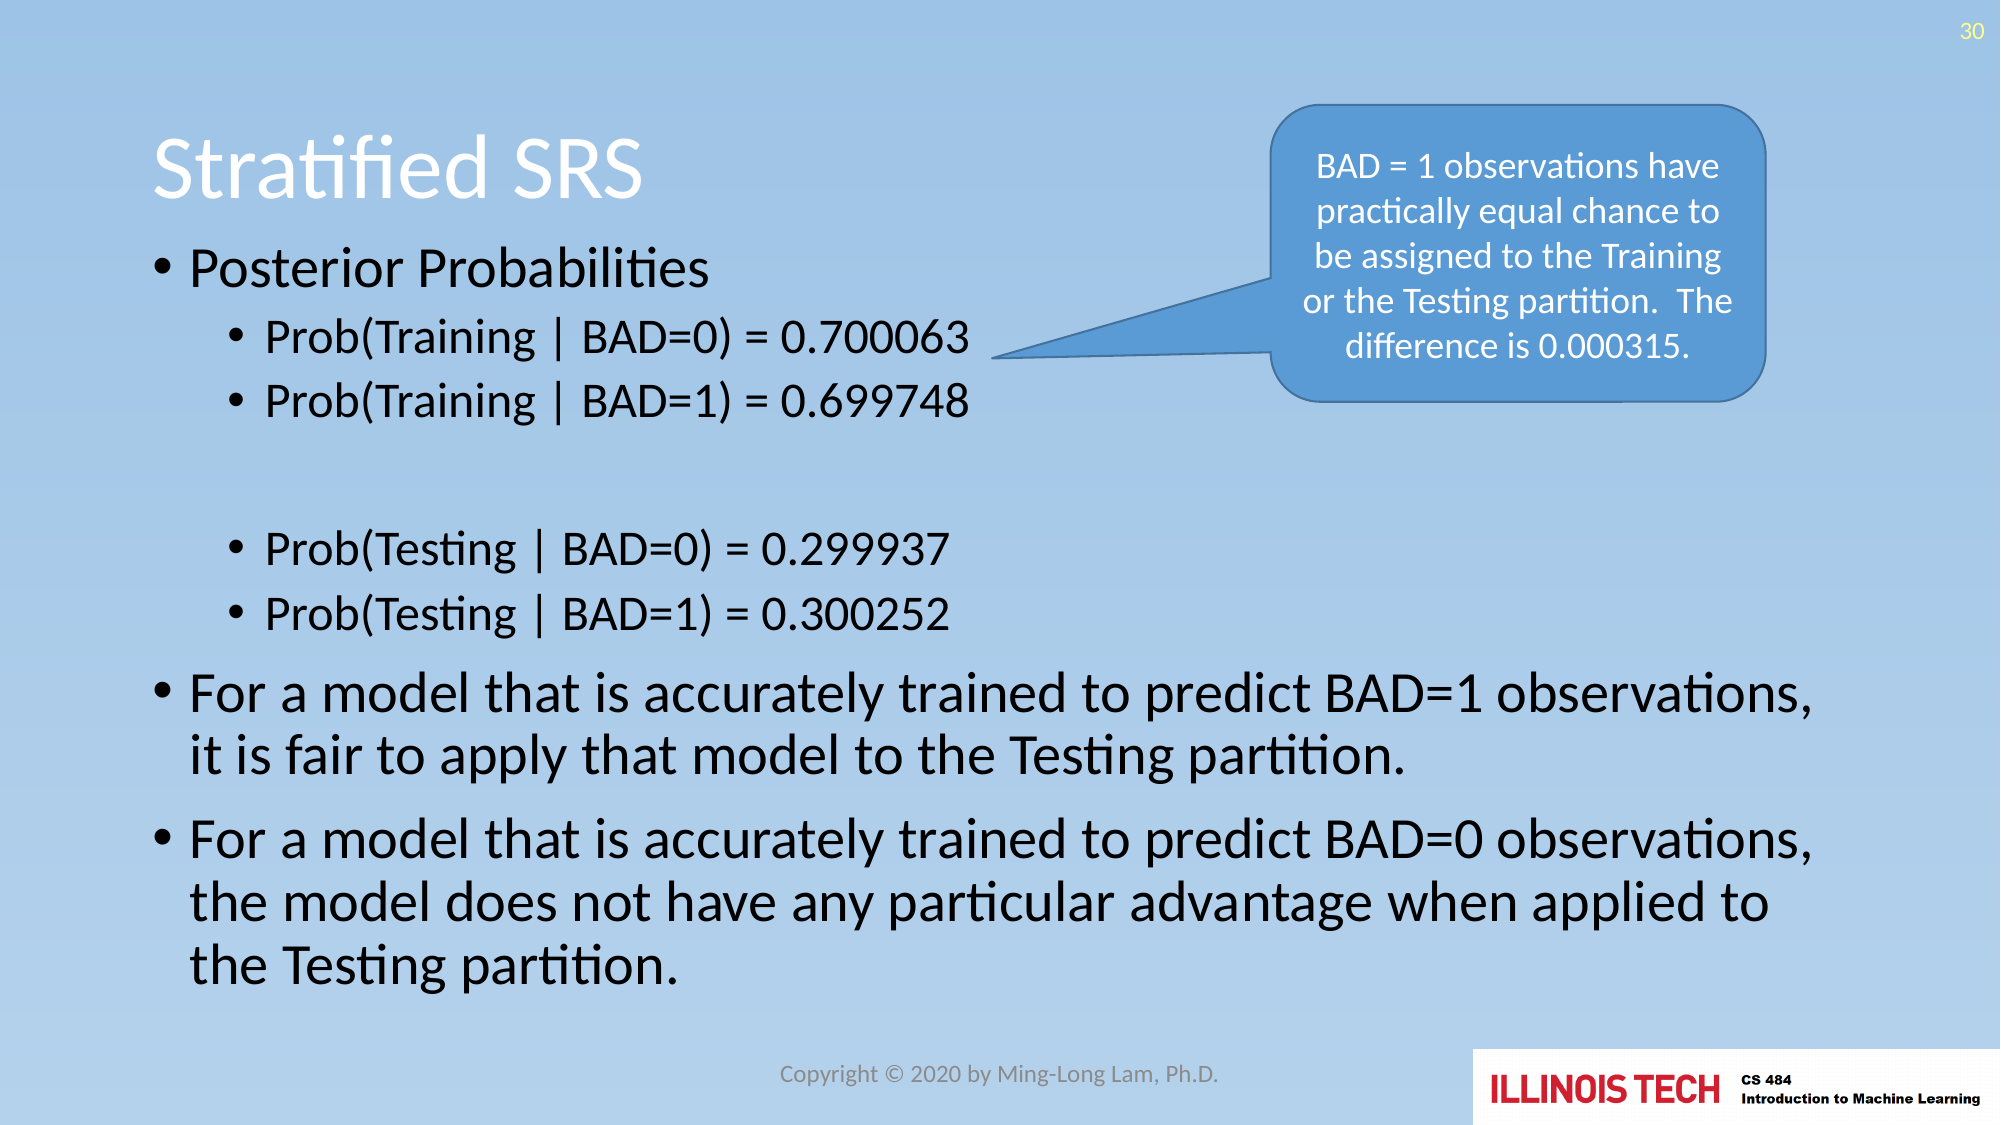

30
# Stratified SRS
BAD = 1 observations have practically equal chance to be assigned to the Training or the Testing partition.  The difference is 0.000315.
Posterior Probabilities
Prob(Training | BAD=0) = 0.700063
Prob(Training | BAD=1) = 0.699748

Prob(Testing | BAD=0) = 0.299937
Prob(Testing | BAD=1) = 0.300252
For a model that is accurately trained to predict BAD=1 observations, it is fair to apply that model to the Testing partition.
For a model that is accurately trained to predict BAD=0 observations, the model does not have any particular advantage when applied to the Testing partition.

Copyright © 2020 by Ming-Long Lam, Ph.D.